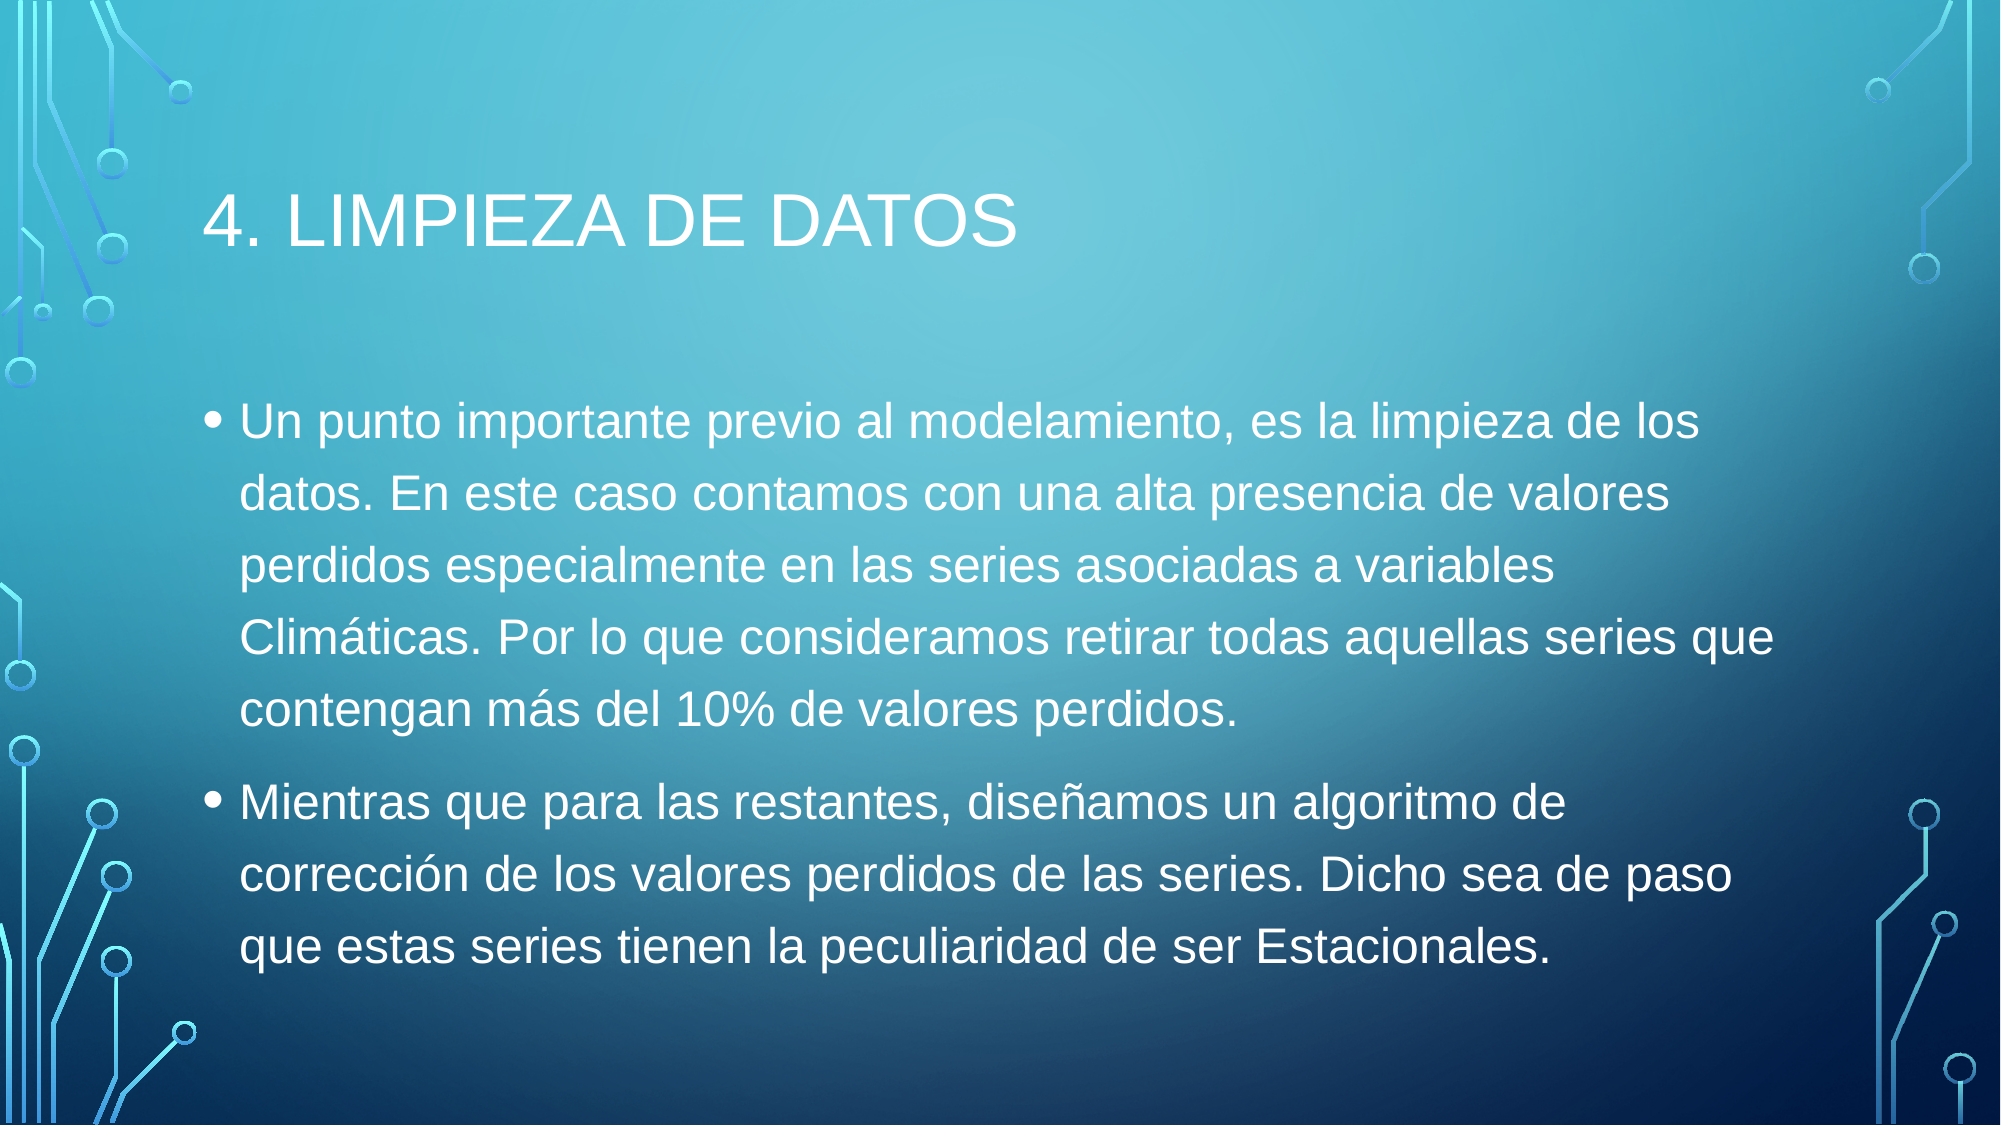

# 4. Limpieza de datos
Un punto importante previo al modelamiento, es la limpieza de los datos. En este caso contamos con una alta presencia de valores perdidos especialmente en las series asociadas a variables Climáticas. Por lo que consideramos retirar todas aquellas series que contengan más del 10% de valores perdidos.
Mientras que para las restantes, diseñamos un algoritmo de corrección de los valores perdidos de las series. Dicho sea de paso que estas series tienen la peculiaridad de ser Estacionales.